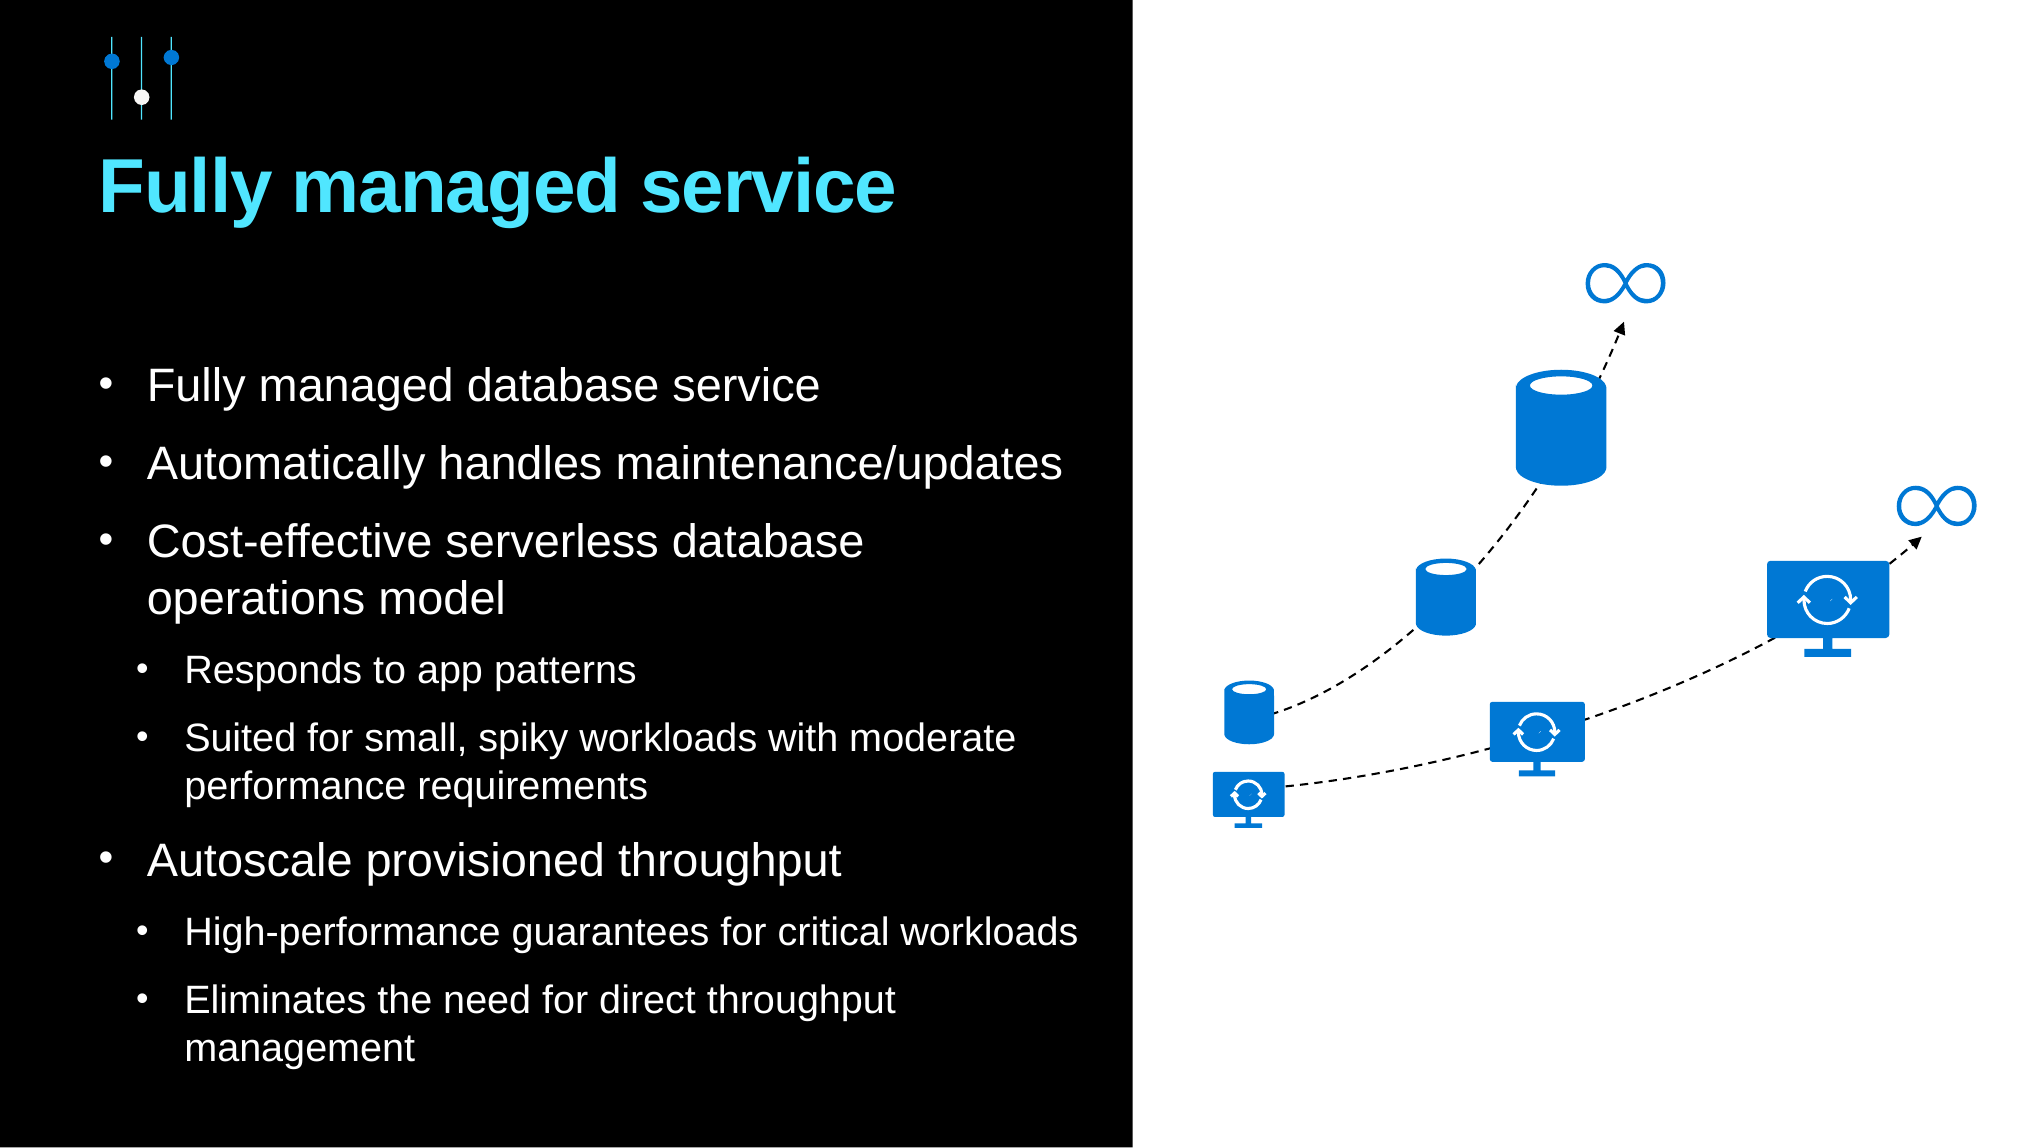

Fully managed service

Fully managed database service
Automatically handles maintenance/updates
Cost-effective serverless database operations model
Responds to app patterns
Suited for small, spiky workloads with moderate performance requirements
Autoscale provisioned throughput
High-performance guarantees for critical workloads
Eliminates the need for direct throughput management